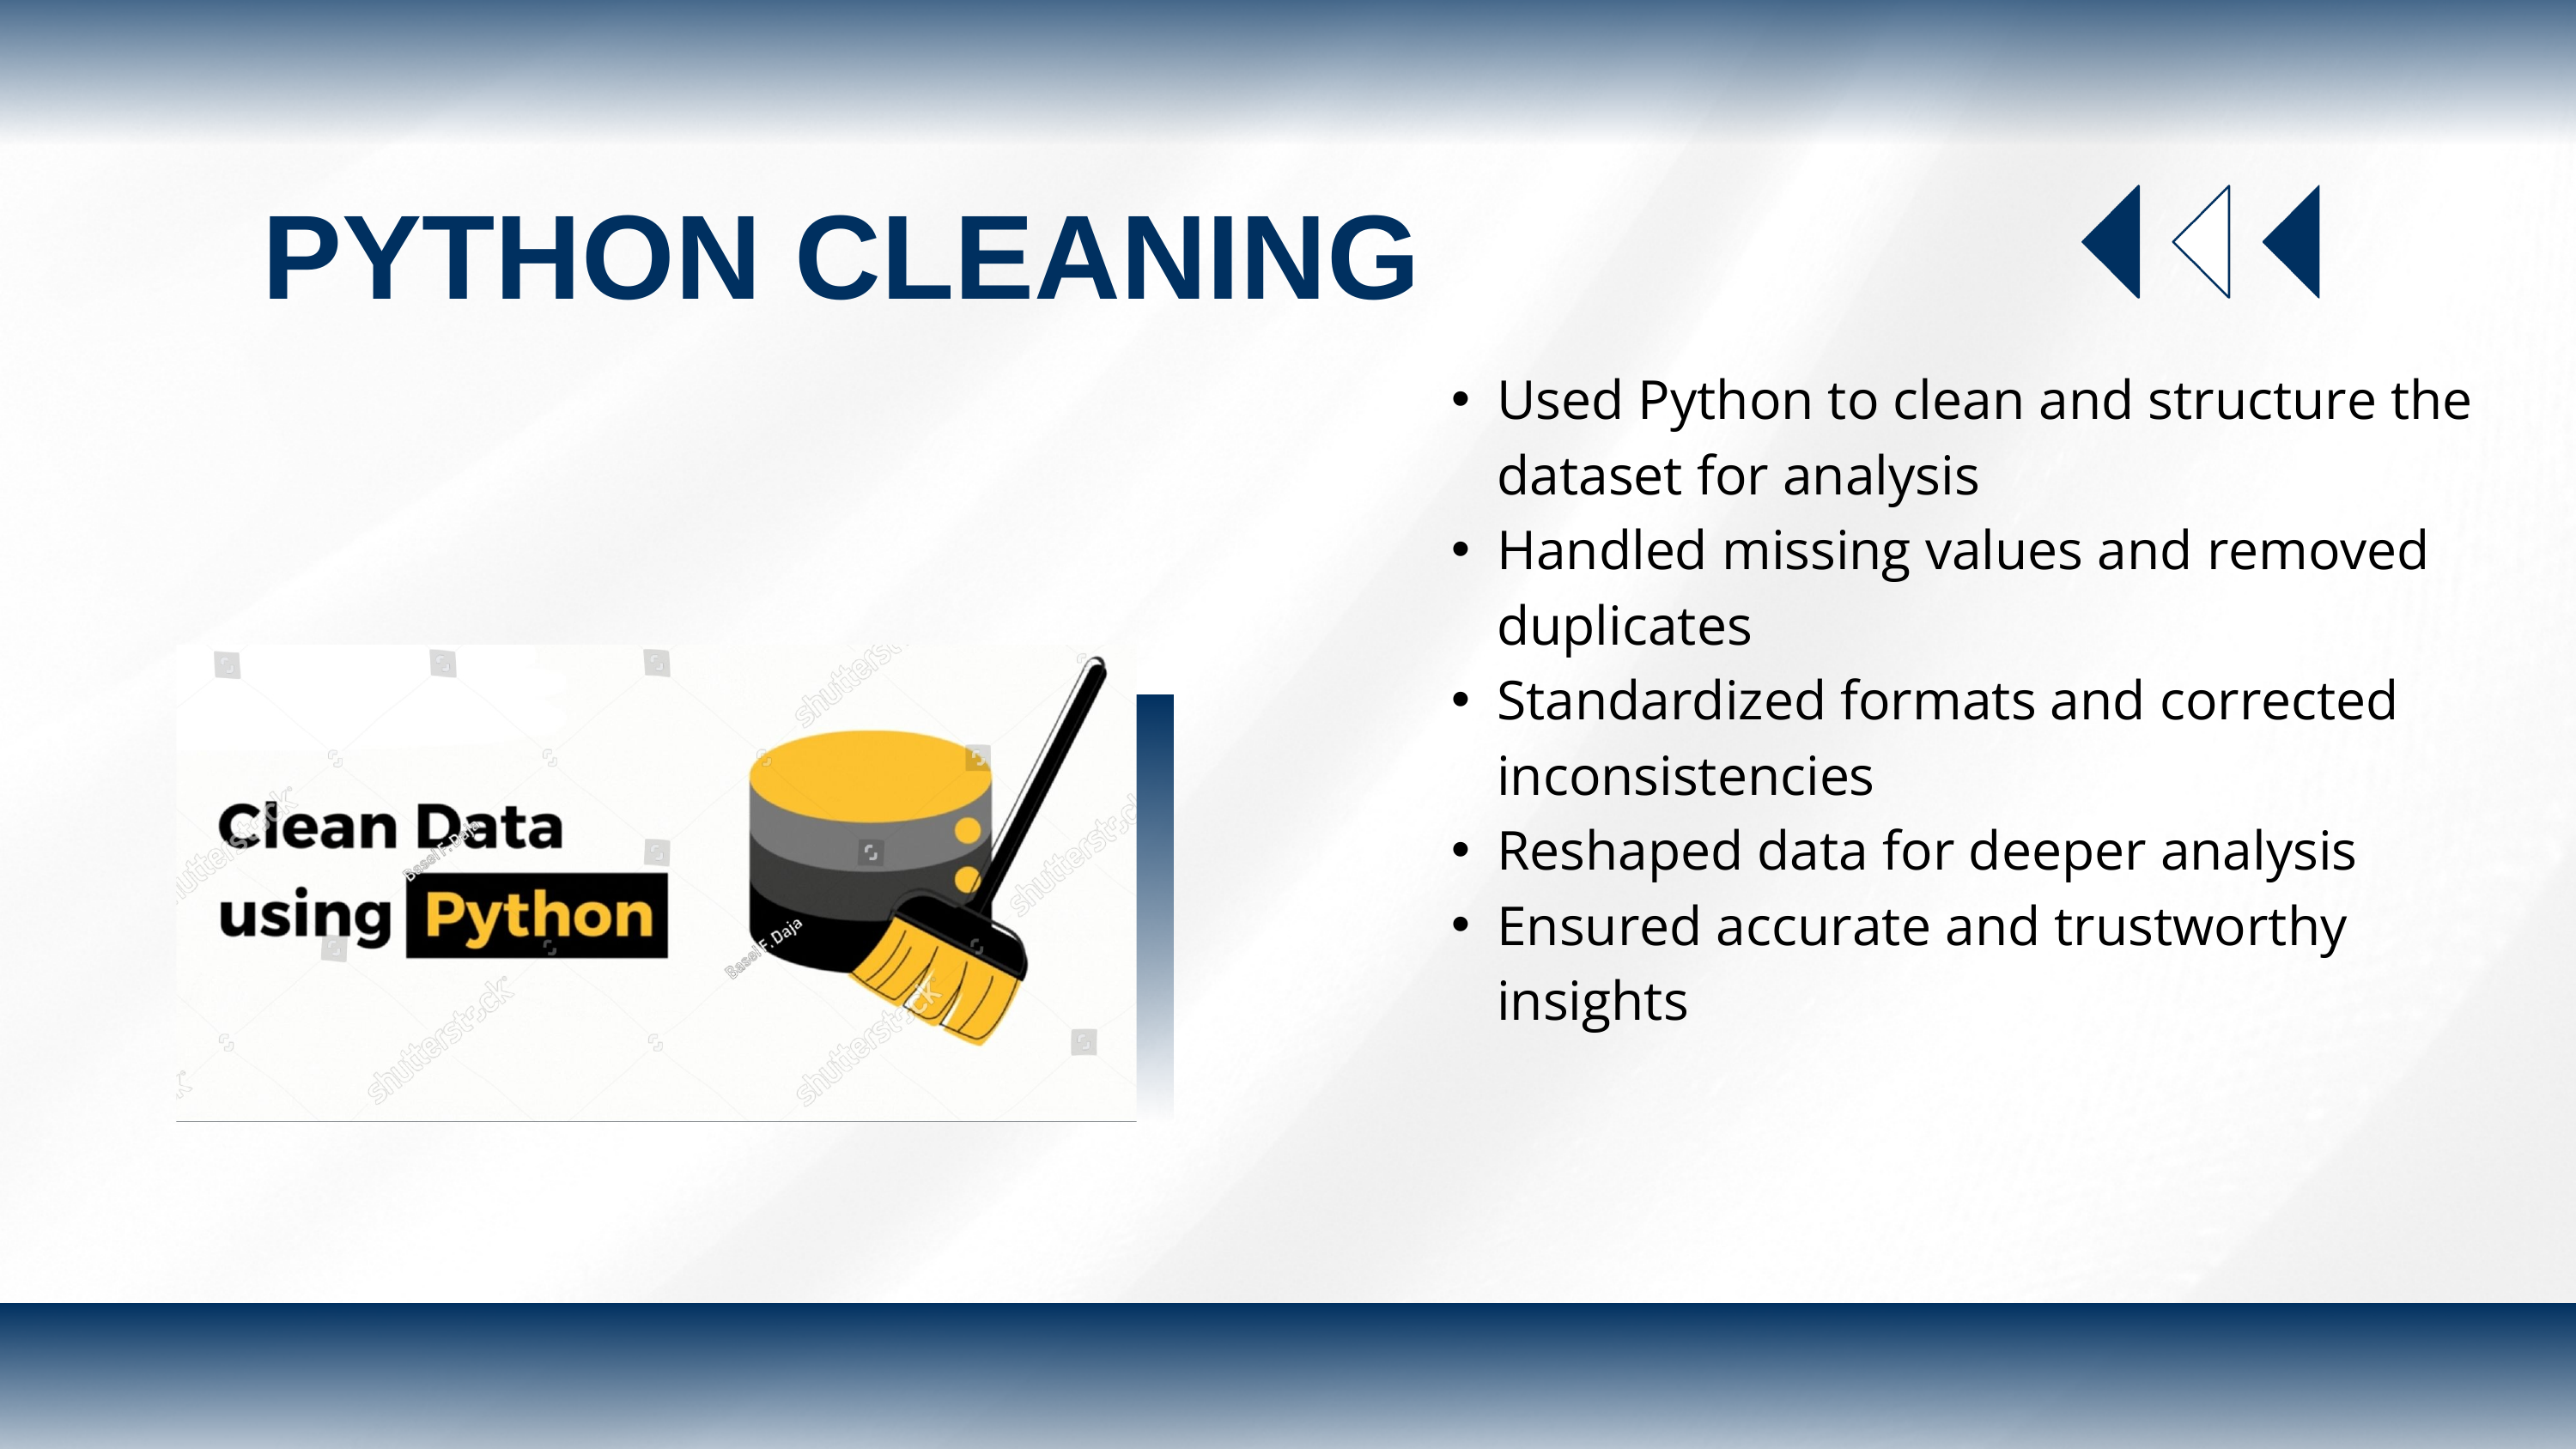

PYTHON CLEANING
Used Python to clean and structure the dataset for analysis
Handled missing values and removed duplicates
Standardized formats and corrected inconsistencies
Reshaped data for deeper analysis
Ensured accurate and trustworthy insights